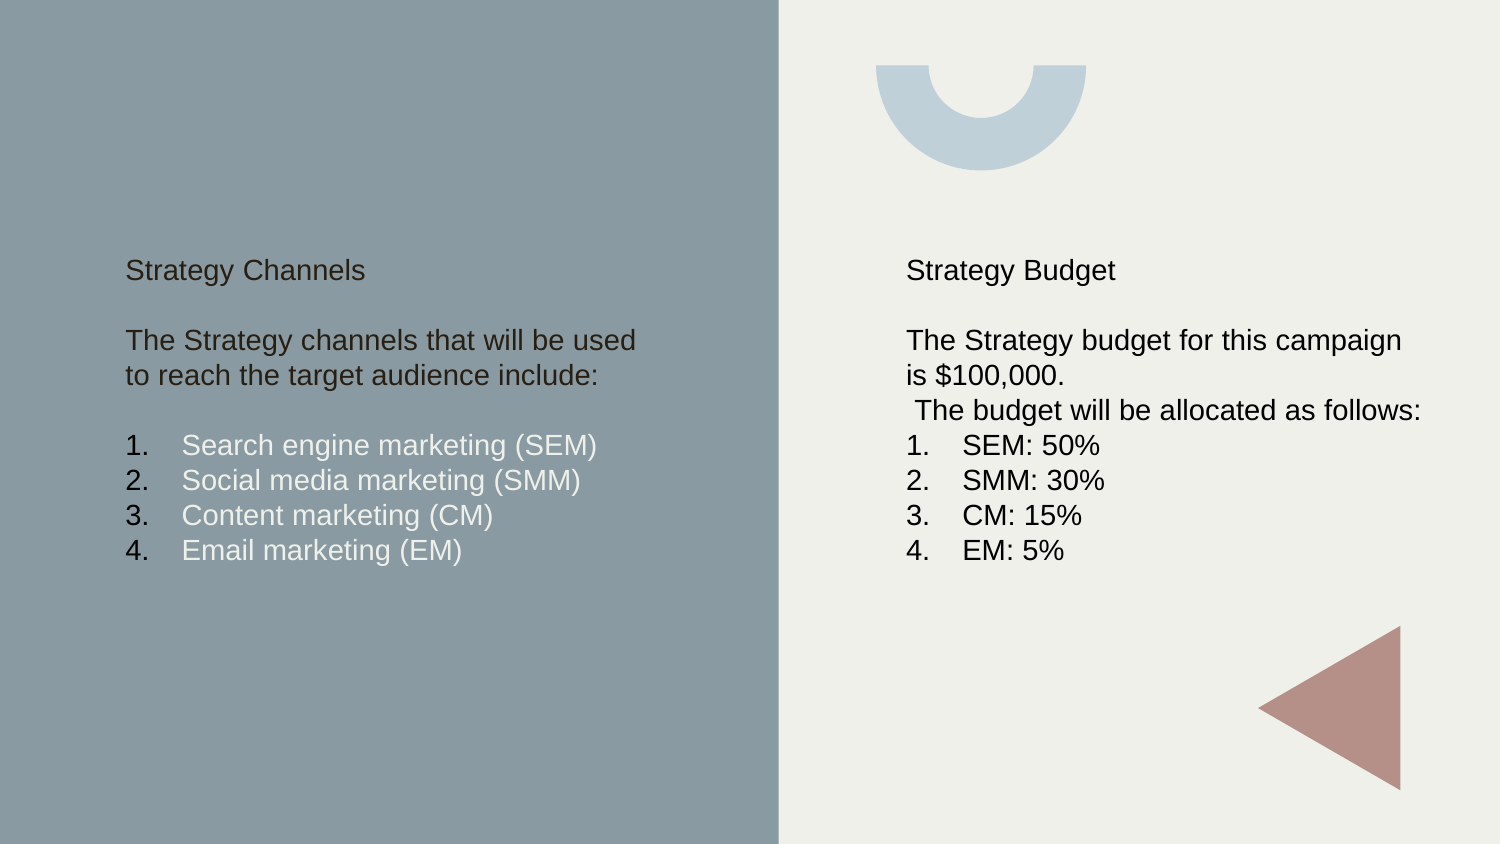

Strategy Channels

The Strategy channels that will be used to reach the target audience include:

Search engine marketing (SEM)
Social media marketing (SMM)
Content marketing (CM)
Email marketing (EM)

Strategy Budget

The Strategy budget for this campaign is $100,000.
 The budget will be allocated as follows:
SEM: 50%
SMM: 30%
CM: 15%
EM: 5%